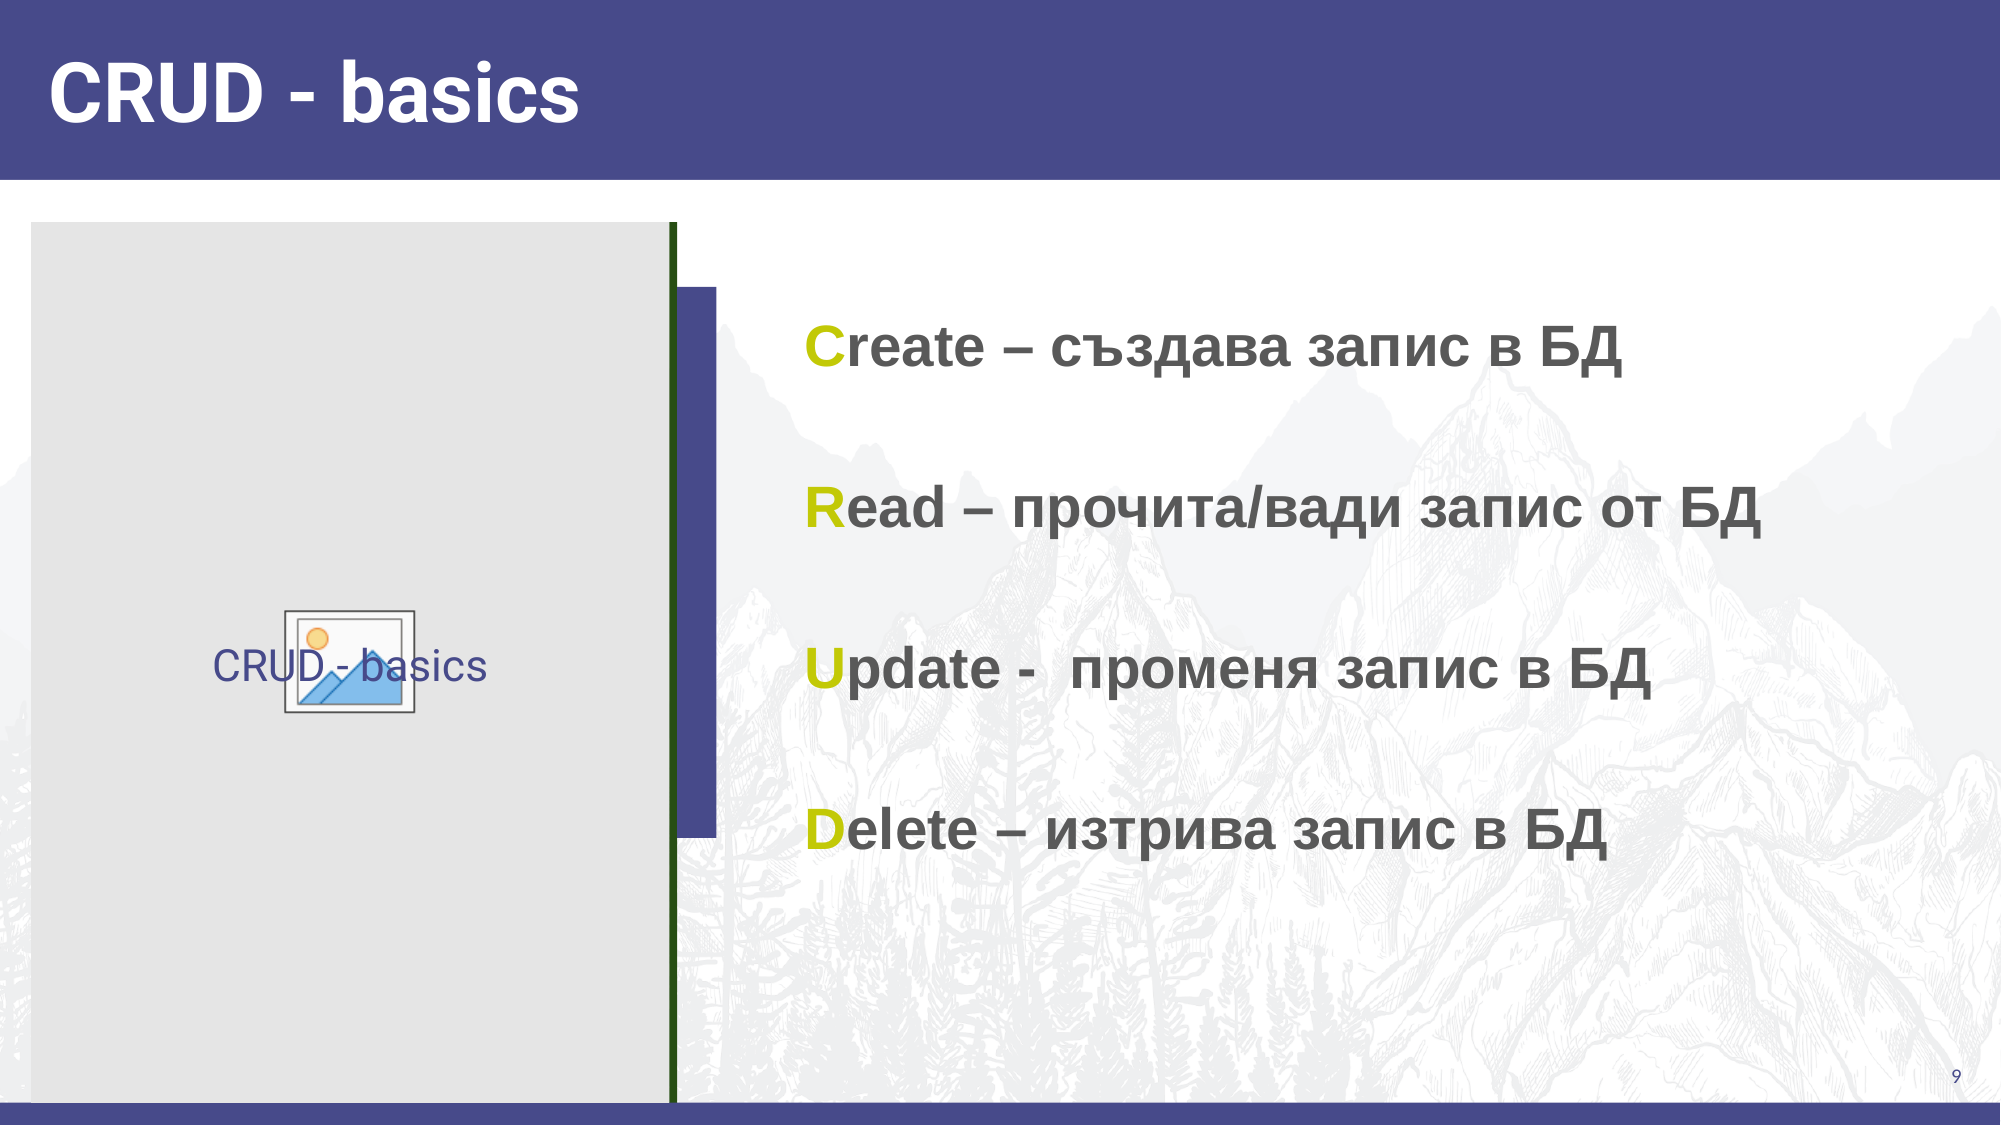

# CRUD - basics

Create – създава запис в БД

Read – прочита/вади запис от БД

Update -  променя запис в БД

Delete – изтрива запис в БД

CRUD - basics
9